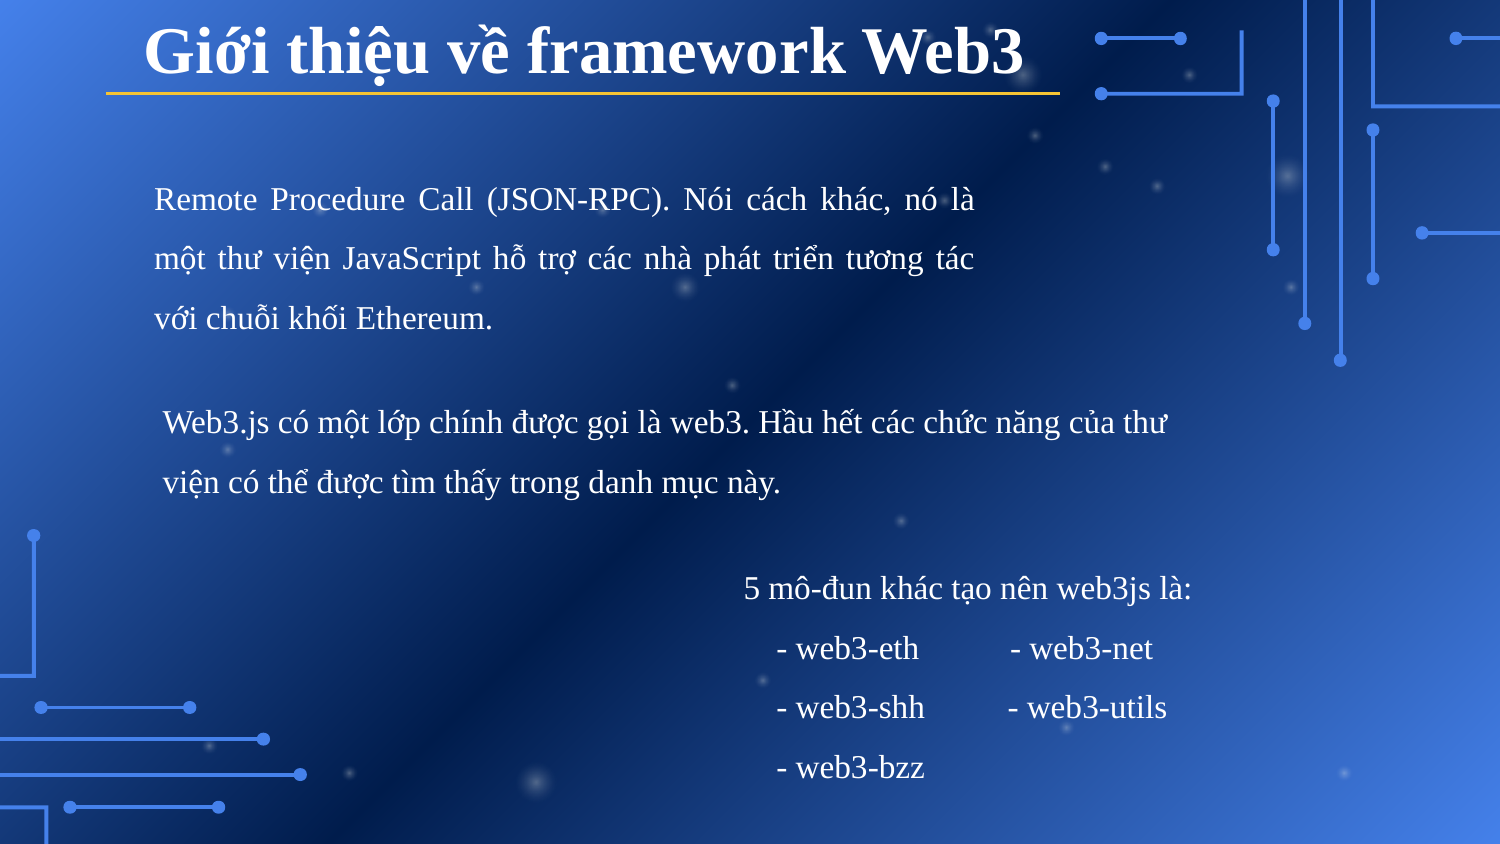

Giới thiệu về framework Web3
Remote Procedure Call (JSON-RPC). Nói cách khác, nó là một thư viện JavaScript hỗ trợ các nhà phát triển tương tác với chuỗi khối Ethereum.
     Web3.js có một lớp chính được gọi là web3. Hầu hết các chức năng của thư
     viện có thể được tìm thấy trong danh mục này.
5 mô-đun khác tạo nên web3js là:
    - web3-eth           - web3-net
    - web3-shh          - web3-utils
    - web3-bzz